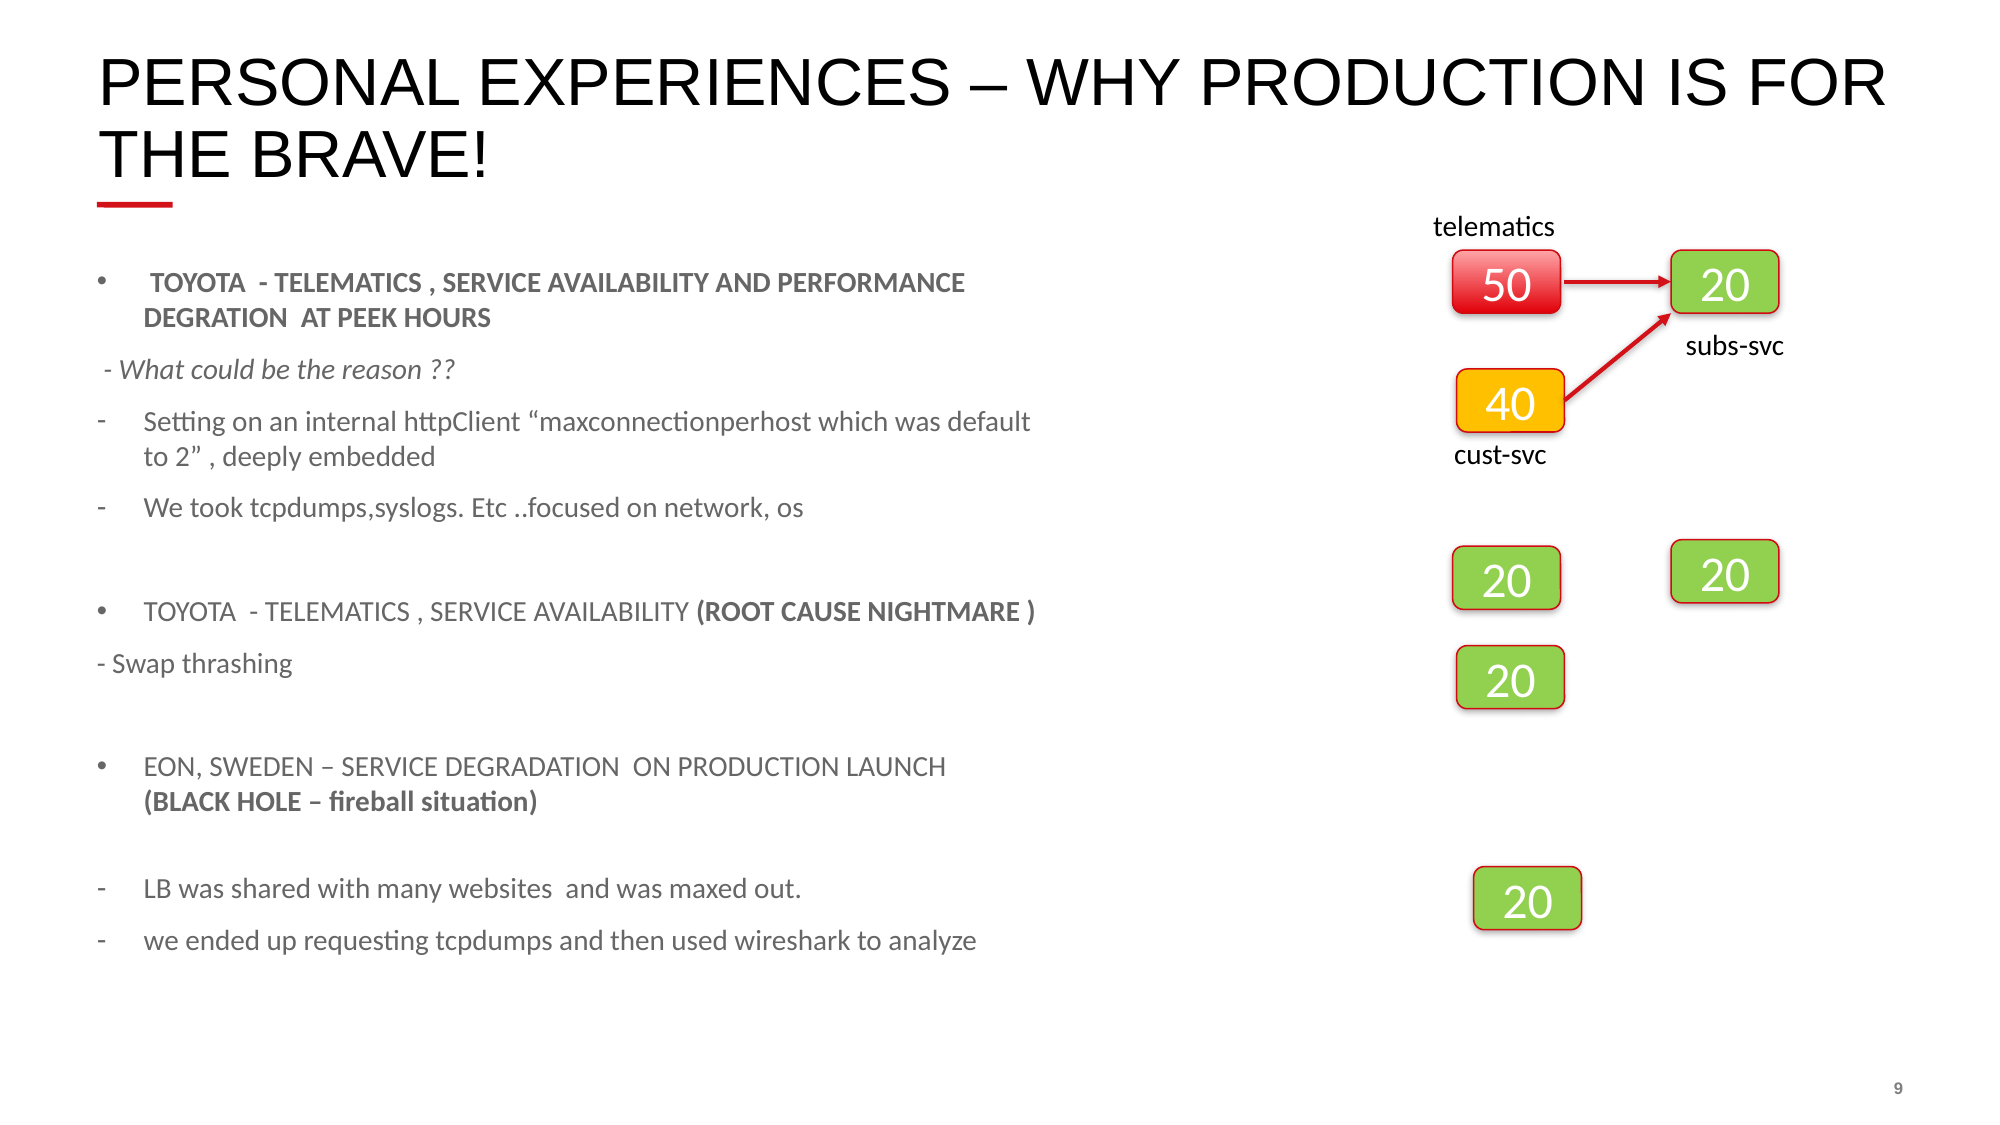

# Personal Experiences – WHY PRODUCTION IS FOR THE BRAVE!
telematics
50
20
 TOYOTA  - TELEMATICS , SERVICE AVAILABILITY AND PERFORMANCE DEGRATION  AT PEEK HOURS
 - What could be the reason ??
Setting on an internal httpClient “maxconnectionperhost which was default to 2” , deeply embedded
We took tcpdumps,syslogs. Etc ..focused on network, os

TOYOTA  - TELEMATICS , SERVICE AVAILABILITY (ROOT CAUSE NIGHTMARE )
- Swap thrashing

EON, SWEDEN – SERVICE DEGRADATION  ON PRODUCTION LAUNCH  (BLACK HOLE – fireball situation)
LB was shared with many websites  and was maxed out.
we ended up requesting tcpdumps and then used wireshark to analyze
subs-svc
40
cust-svc
20
20
20
20